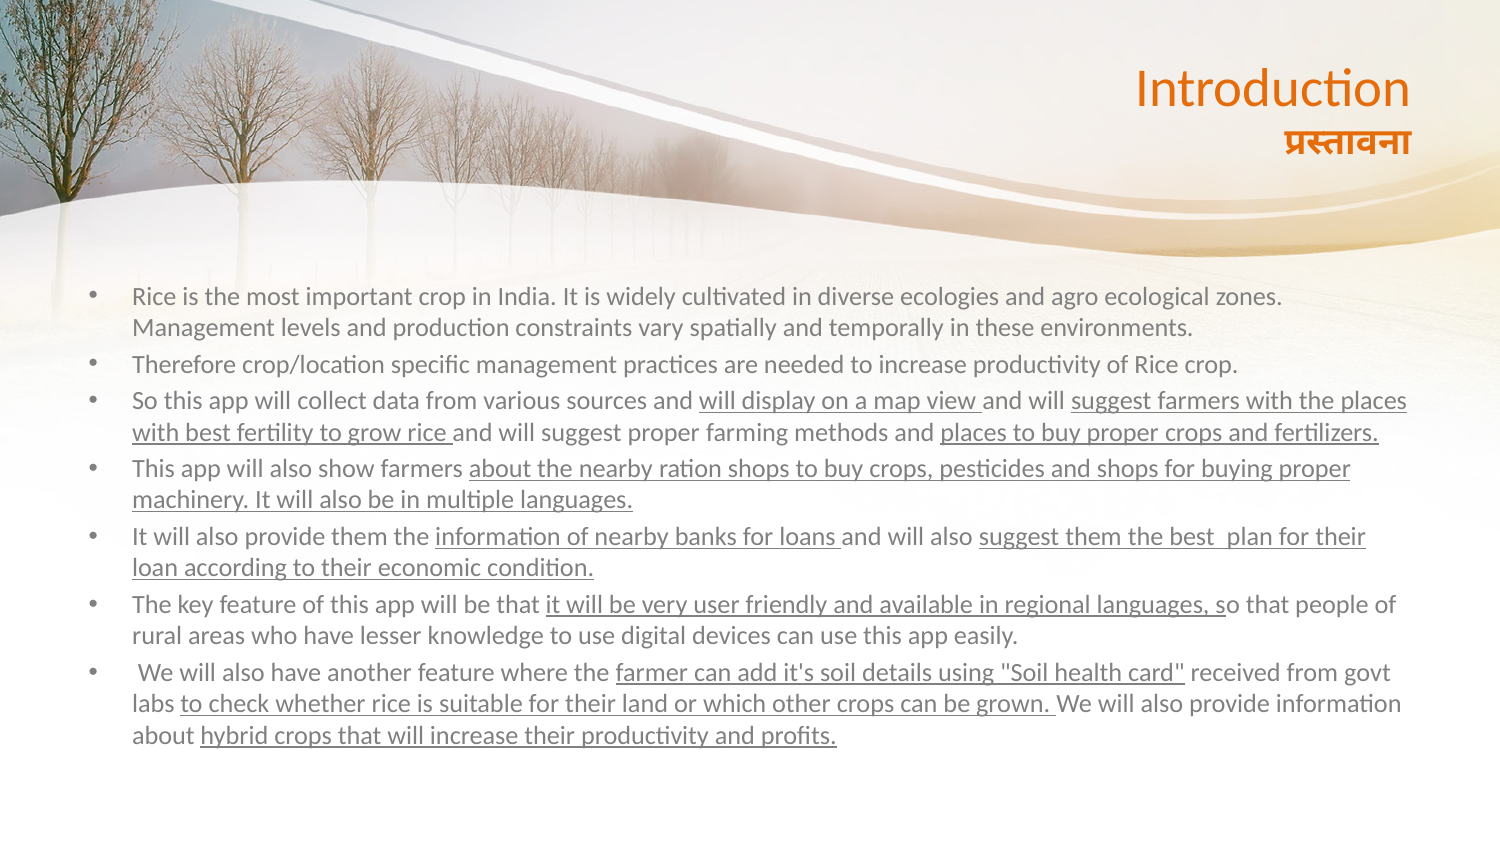

# Introduction प्रस्तावना
Rice is the most important crop in India. It is widely cultivated in diverse ecologies and agro ecological zones. Management levels and production constraints vary spatially and temporally in these environments.
Therefore crop/location specific management practices are needed to increase productivity of Rice crop.
So this app will collect data from various sources and will display on a map view and will suggest farmers with the places with best fertility to grow rice and will suggest proper farming methods and places to buy proper crops and fertilizers.
This app will also show farmers about the nearby ration shops to buy crops, pesticides and shops for buying proper machinery. It will also be in multiple languages.
It will also provide them the information of nearby banks for loans and will also suggest them the best  plan for their loan according to their economic condition.
The key feature of this app will be that it will be very user friendly and available in regional languages, so that people of rural areas who have lesser knowledge to use digital devices can use this app easily.
 We will also have another feature where the farmer can add it's soil details using "Soil health card" received from govt labs to check whether rice is suitable for their land or which other crops can be grown. We will also provide information about hybrid crops that will increase their productivity and profits.